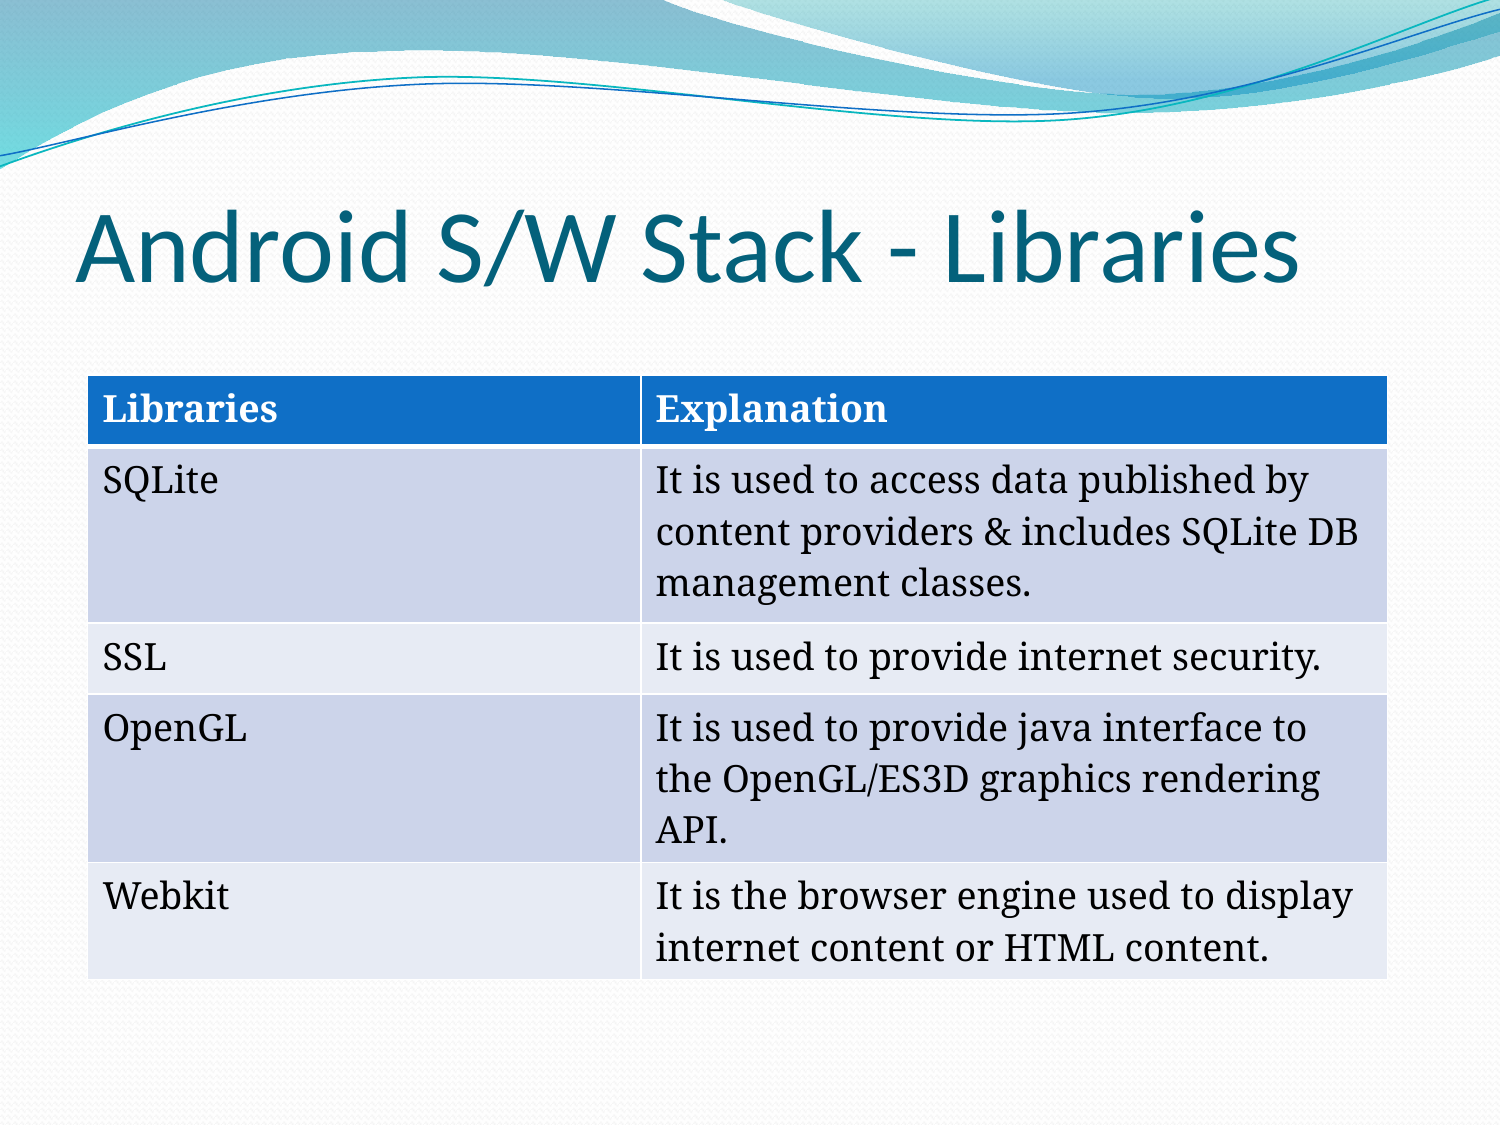

# Android S/W Stack - Libraries
| Libraries | Explanation |
| --- | --- |
| SQLite | It is used to access data published by content providers & includes SQLite DB management classes. |
| SSL | It is used to provide internet security. |
| OpenGL | It is used to provide java interface to the OpenGL/ES3D graphics rendering API. |
| Webkit | It is the browser engine used to display internet content or HTML content. |